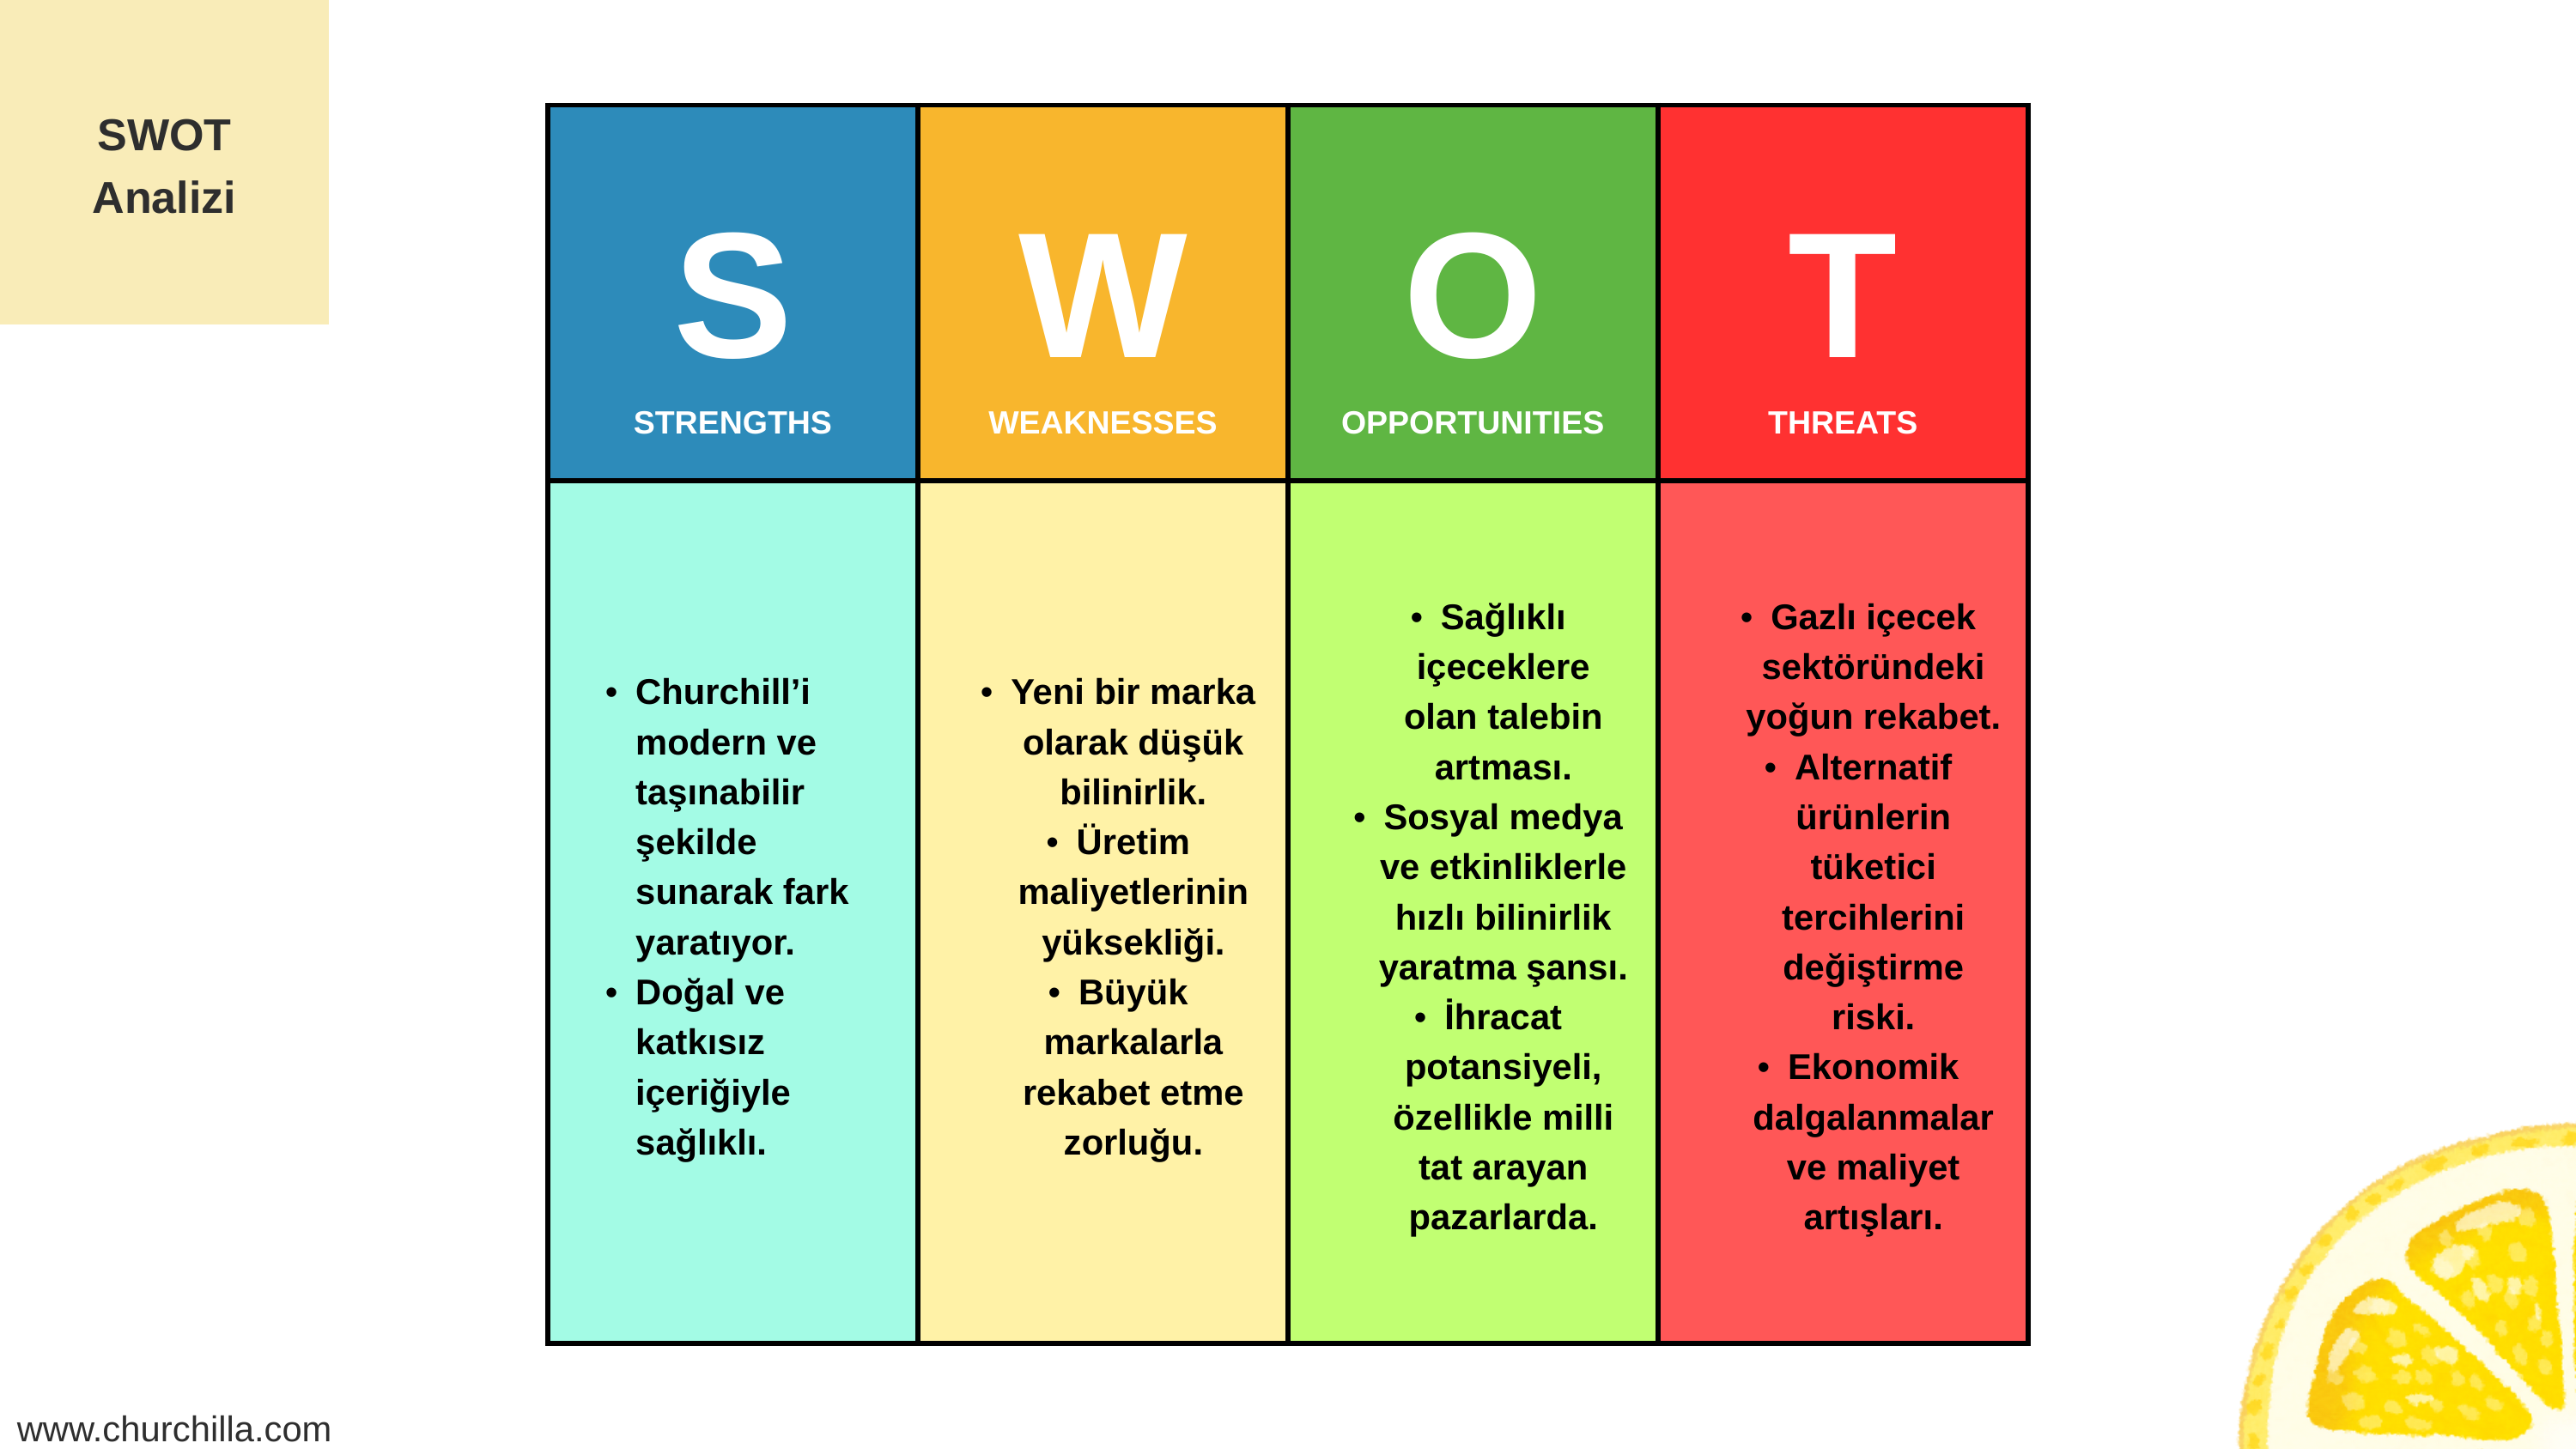

SWOT Analizi
| S STRENGTHS | W WEAKNESSES | O OPPORTUNITIES | T THREATS |
| --- | --- | --- | --- |
| Churchill’i modern ve taşınabilir şekilde sunarak fark yaratıyor. Doğal ve katkısız içeriğiyle sağlıklı. | Yeni bir marka olarak düşük bilinirlik. Üretim maliyetlerinin yüksekliği. Büyük markalarla rekabet etme zorluğu. | Sağlıklı içeceklere olan talebin artması. Sosyal medya ve etkinliklerle hızlı bilinirlik yaratma şansı. İhracat potansiyeli, özellikle milli tat arayan pazarlarda. | Gazlı içecek sektöründeki yoğun rekabet. Alternatif ürünlerin tüketici tercihlerini değiştirme riski. Ekonomik dalgalanmalar ve maliyet artışları. |

www.churchilla.com